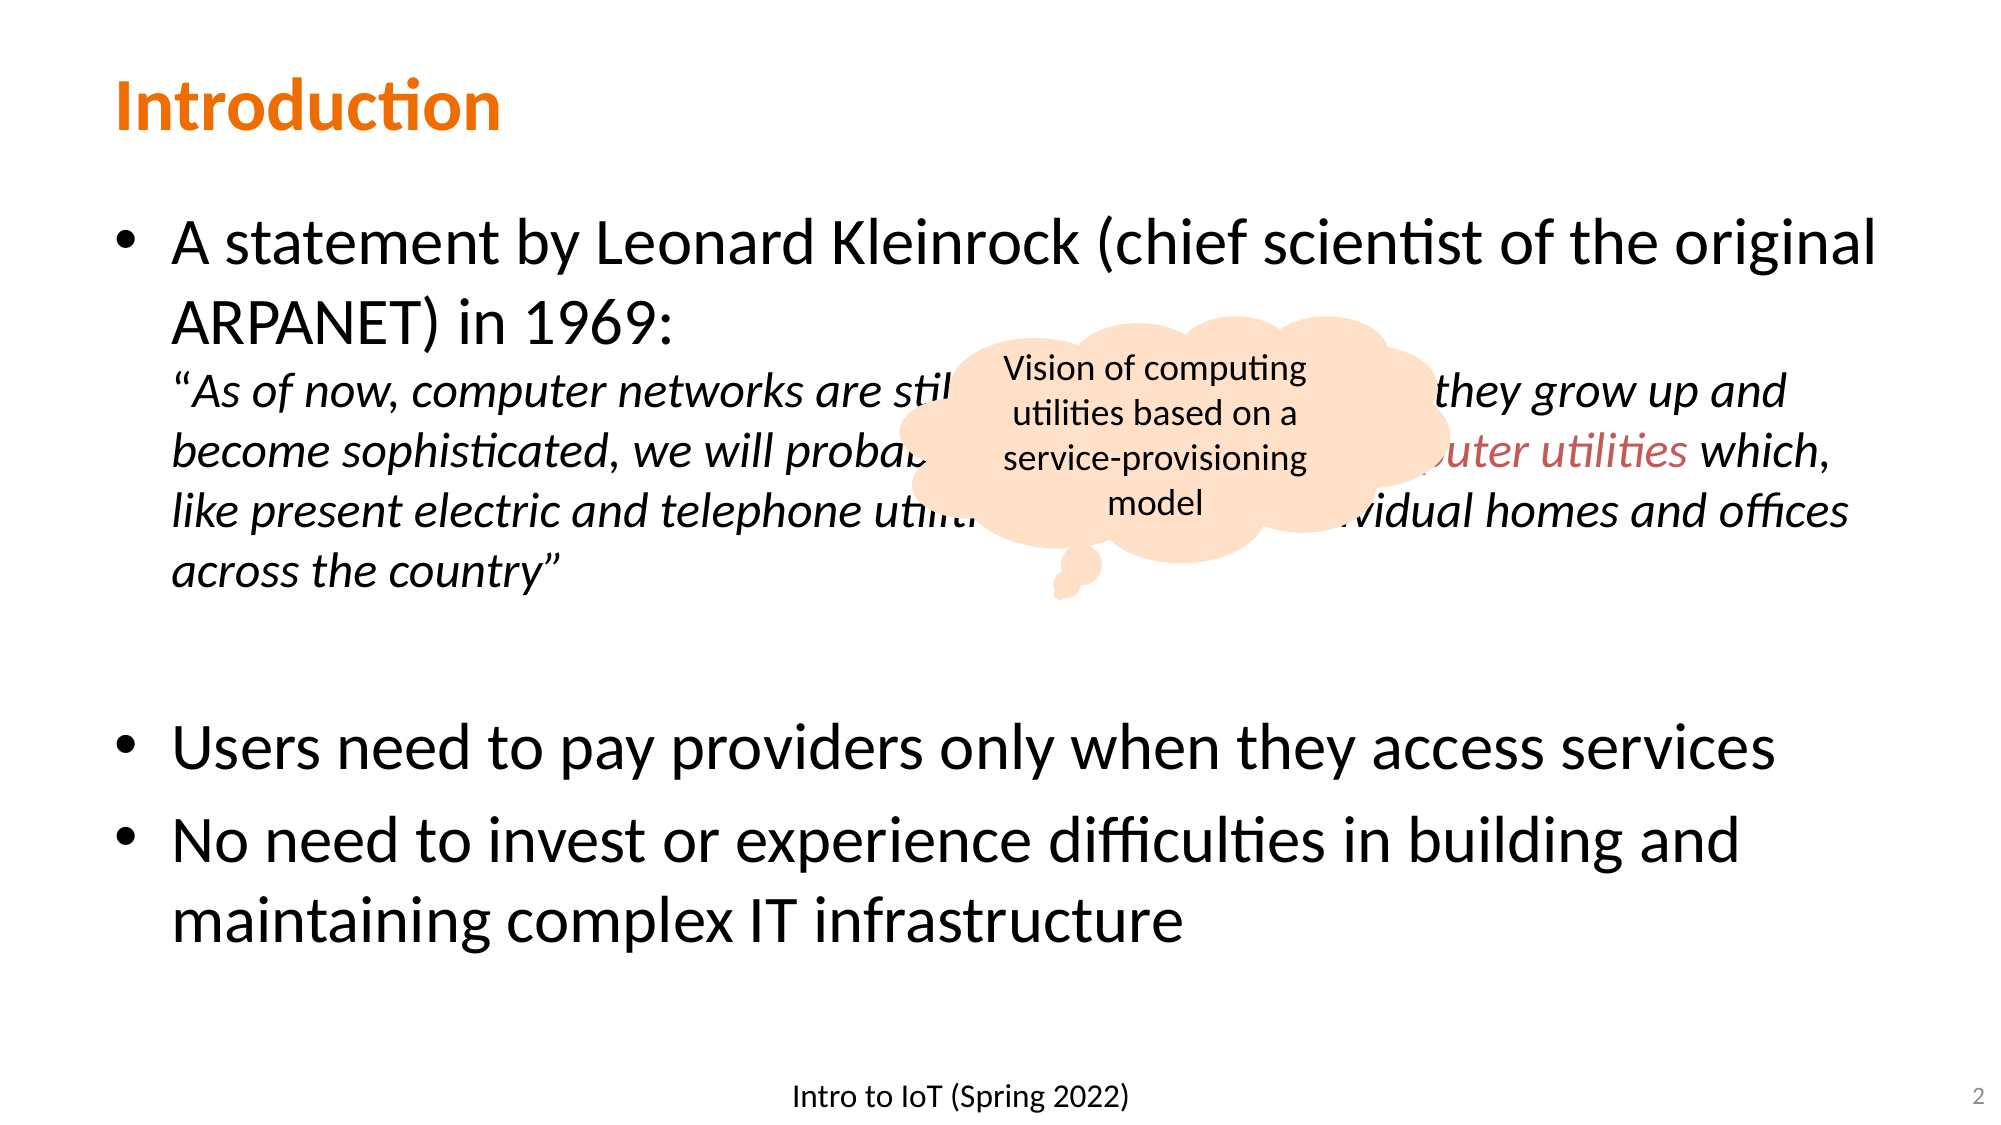

# Introduction
A statement by Leonard Kleinrock (chief scientist of the original ARPANET) in 1969:
“As of now, computer networks are still in their infancy, but as they grow up and become sophisticated, we will probably see the spread of computer utilities which, like present electric and telephone utilities, will service individual homes and offices across the country”

Users need to pay providers only when they access services
No need to invest or experience difficulties in building and maintaining complex IT infrastructure
Vision of computing utilities based on a service-provisioning model
2
Intro to IoT (Spring 2022)